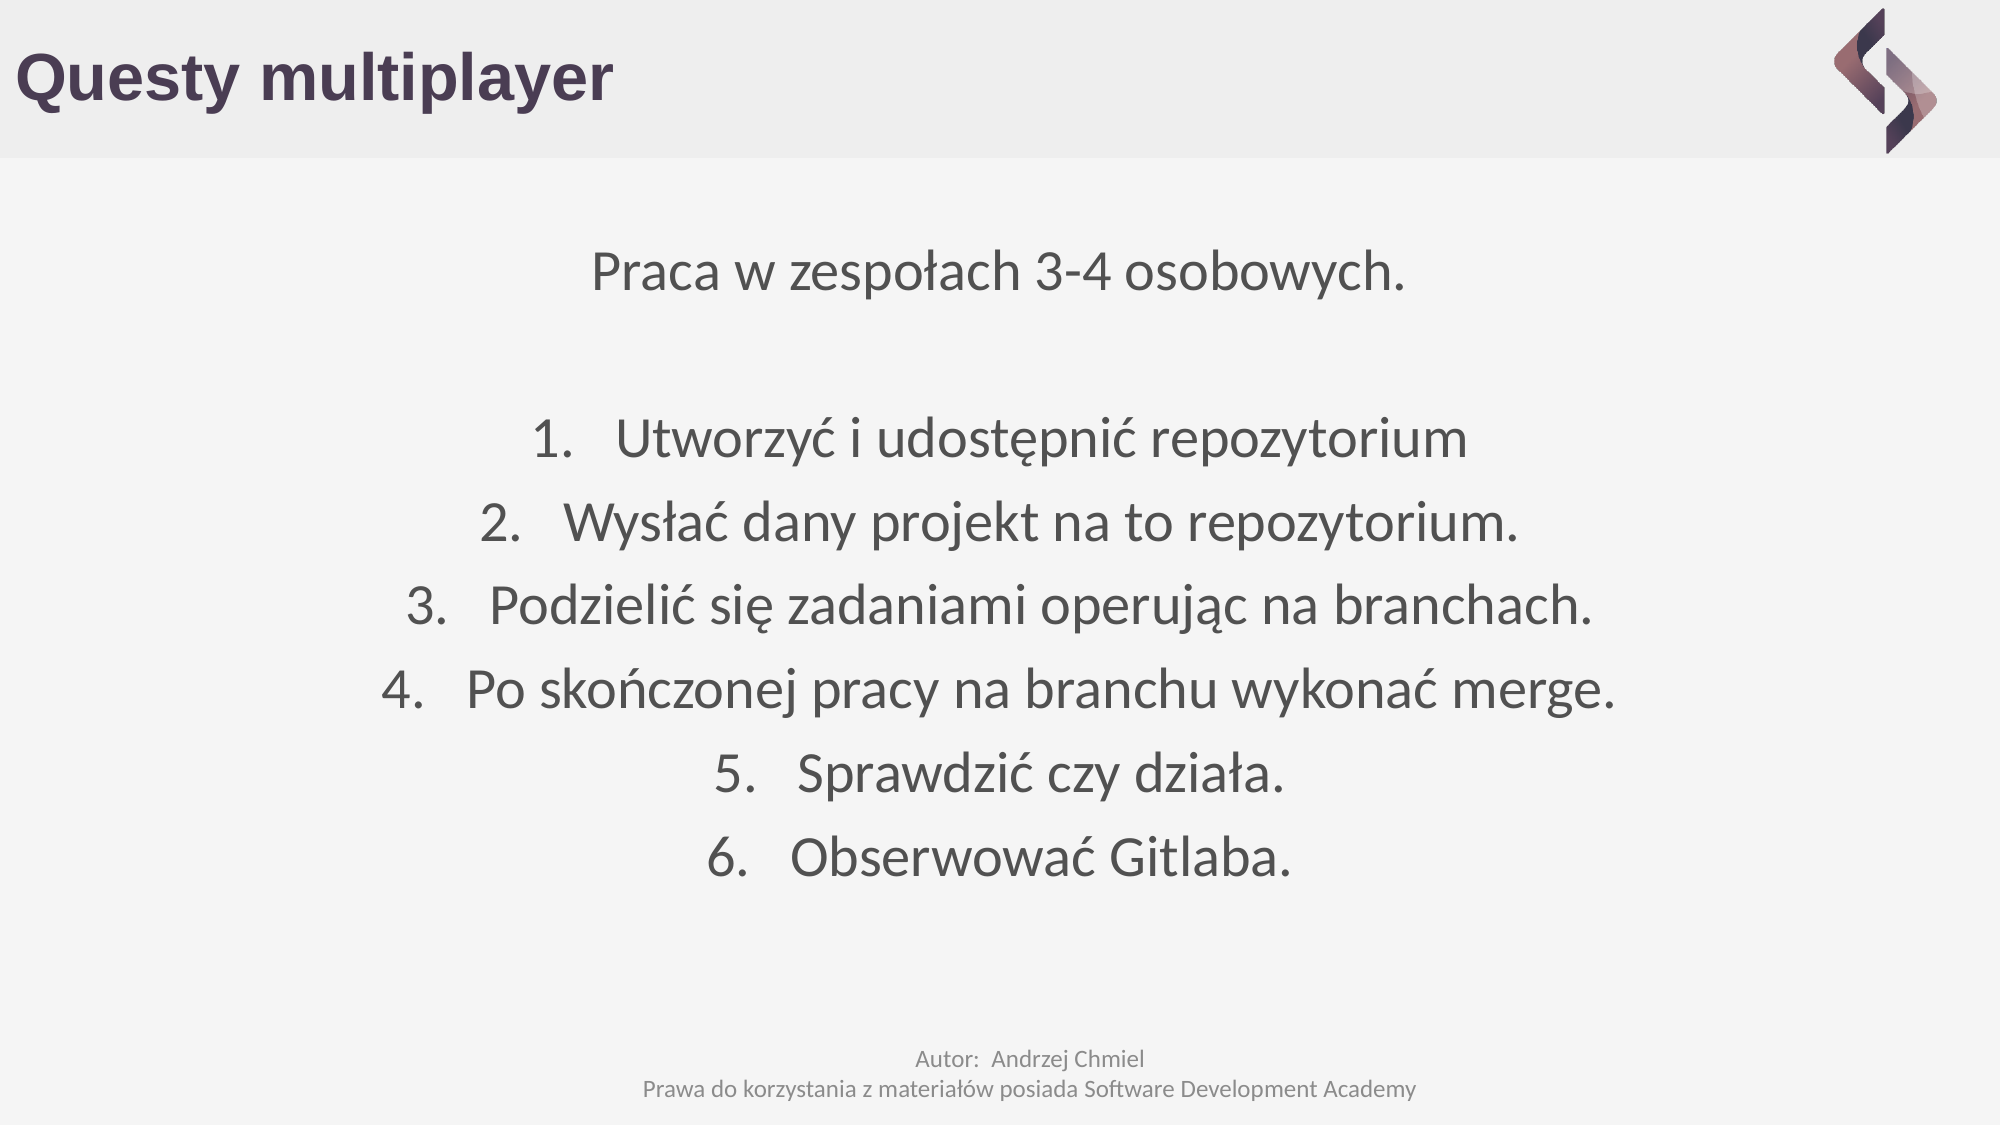

# Questy multiplayer
Praca w zespołach 3-4 osobowych.

Utworzyć i udostępnić repozytorium
Wysłać dany projekt na to repozytorium.
Podzielić się zadaniami operując na branchach.
Po skończonej pracy na branchu wykonać merge.
Sprawdzić czy działa.
Obserwować Gitlaba.
Autor:  Andrzej Chmiel
Prawa do korzystania z materiałów posiada Software Development Academy